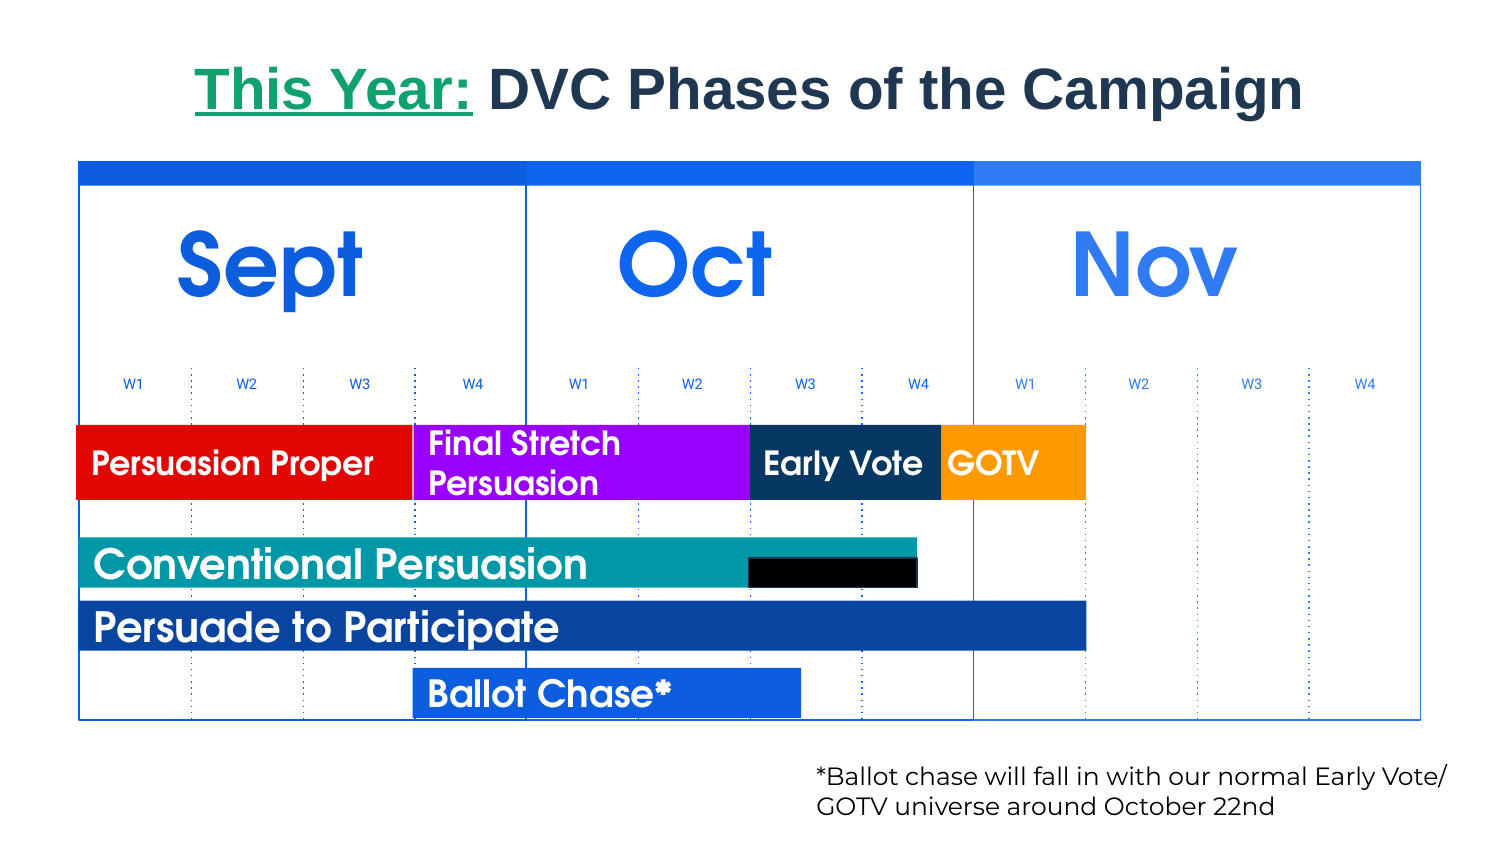

This Year: DVC Phases of the Campaign

Sept
W1
W2
W3
W4

Oct
W1
W2
W3
W4

Nov
W1
W2
W3
W4
Persuasion Proper
Final Stretch Persuasion
GOTV
Early Vote
Conventional Persuasion

Persuade to Participate
Ballot Chase*
*Ballot chase will fall in with our normal Early Vote/ GOTV universe around October 22nd